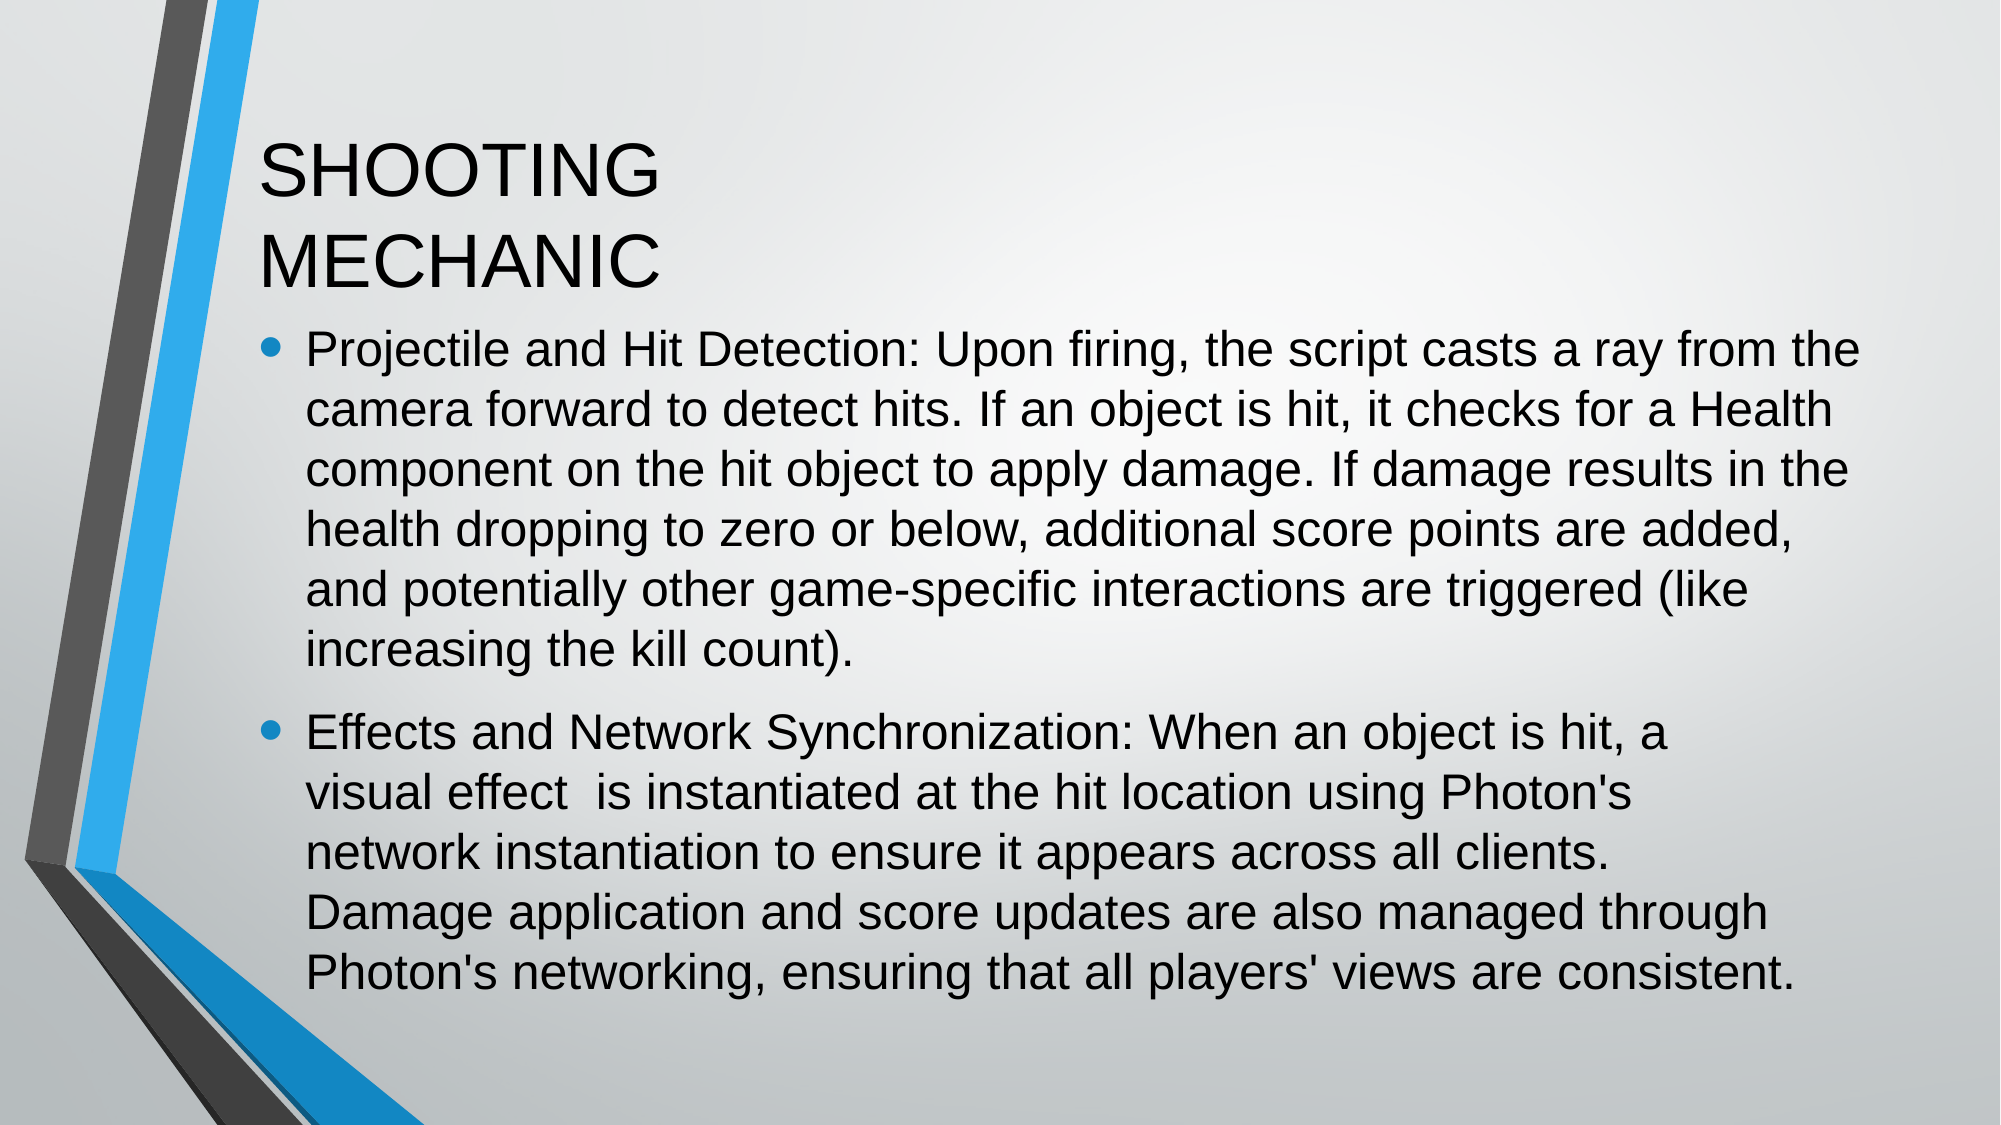

# SHOOTING MECHANIC
Projectile and Hit Detection: Upon firing, the script casts a ray from the camera forward to detect hits. If an object is hit, it checks for a Health component on the hit object to apply damage. If damage results in the health dropping to zero or below, additional score points are added, and potentially other game-specific interactions are triggered (like increasing the kill count).
Effects and Network Synchronization: When an object is hit, a visual effect  is instantiated at the hit location using Photon's network instantiation to ensure it appears across all clients. Damage application and score updates are also managed through Photon's networking, ensuring that all players' views are consistent.